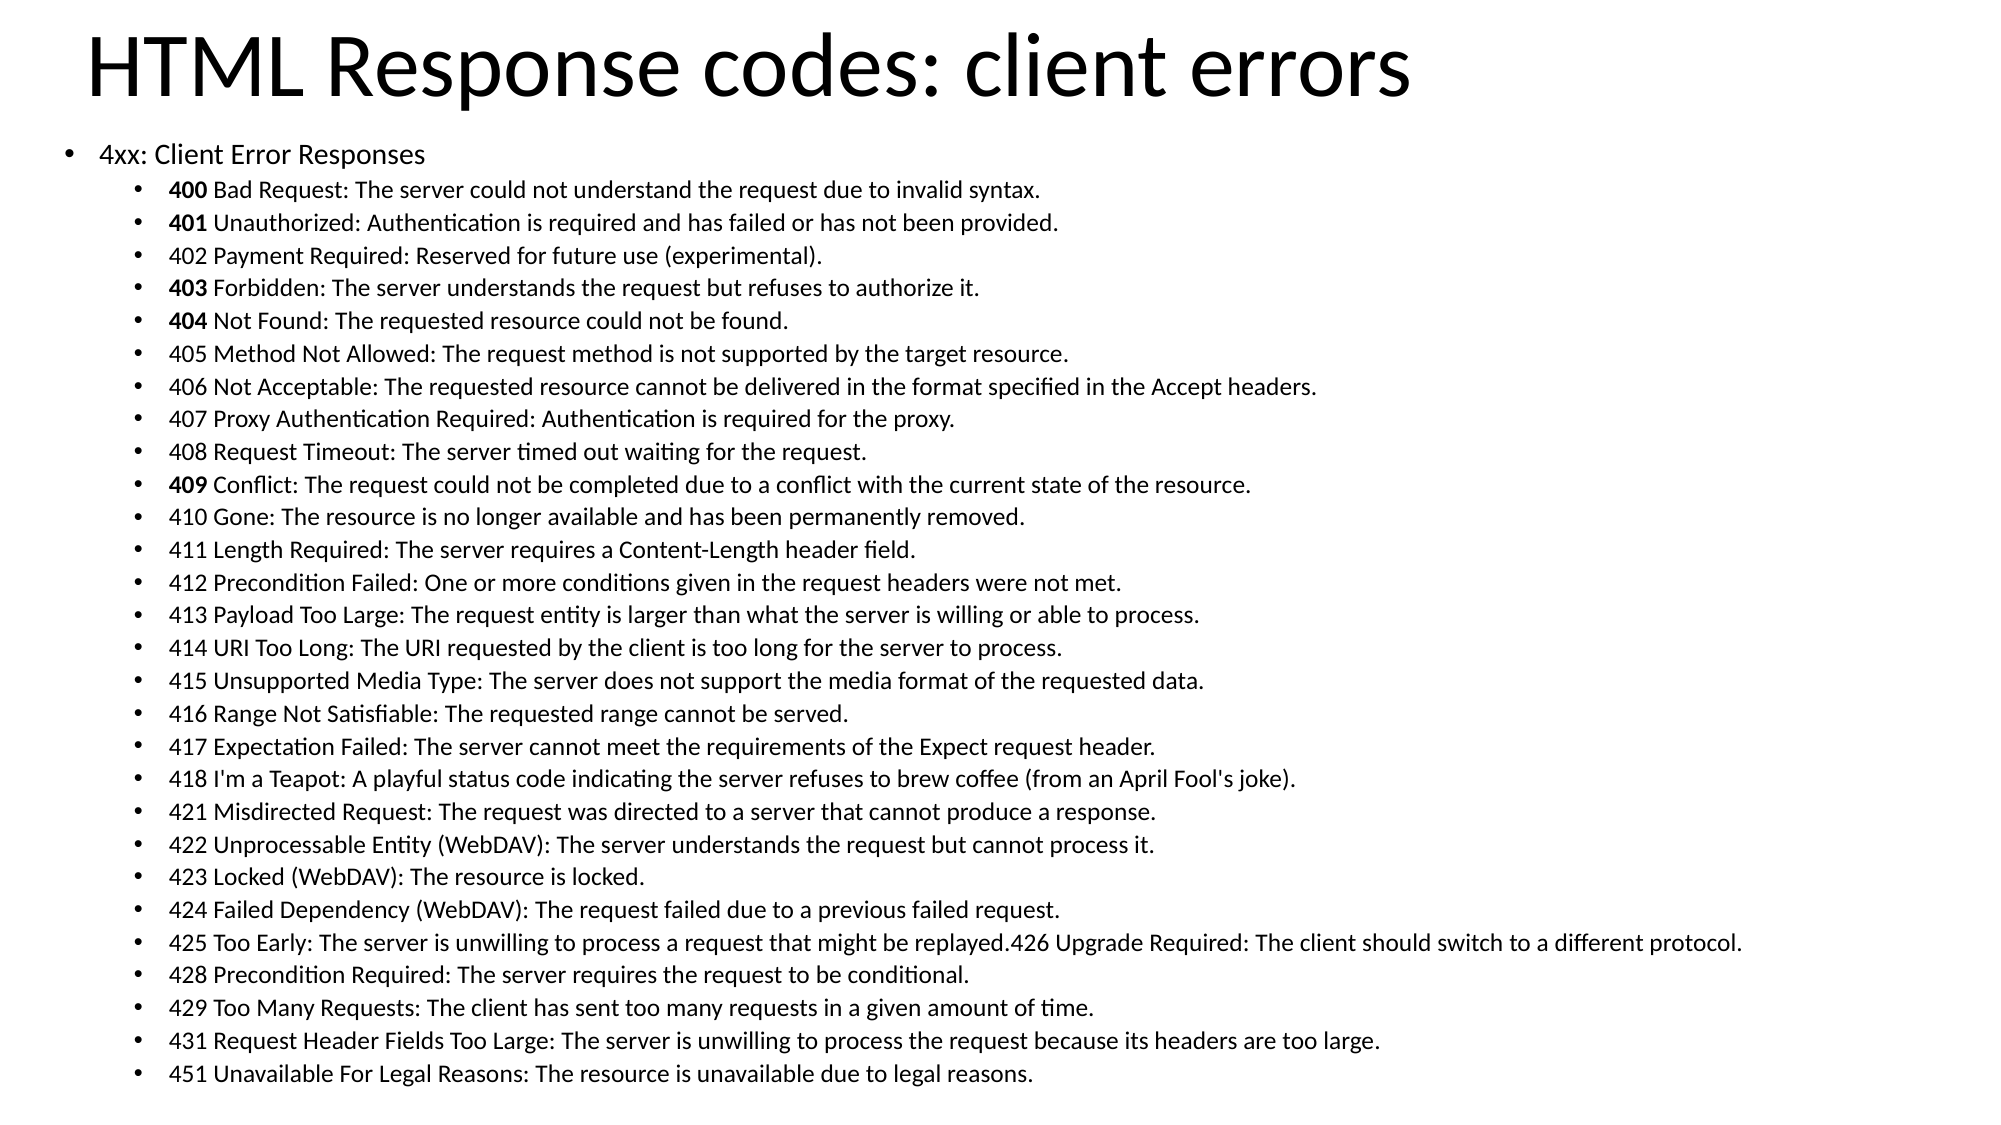

# HTML Response codes: client errors
4xx: Client Error Responses
400 Bad Request: The server could not understand the request due to invalid syntax.
401 Unauthorized: Authentication is required and has failed or has not been provided.
402 Payment Required: Reserved for future use (experimental).
403 Forbidden: The server understands the request but refuses to authorize it.
404 Not Found: The requested resource could not be found.
405 Method Not Allowed: The request method is not supported by the target resource.
406 Not Acceptable: The requested resource cannot be delivered in the format specified in the Accept headers.
407 Proxy Authentication Required: Authentication is required for the proxy.
408 Request Timeout: The server timed out waiting for the request.
409 Conflict: The request could not be completed due to a conflict with the current state of the resource.
410 Gone: The resource is no longer available and has been permanently removed.
411 Length Required: The server requires a Content-Length header field.
412 Precondition Failed: One or more conditions given in the request headers were not met.
413 Payload Too Large: The request entity is larger than what the server is willing or able to process.
414 URI Too Long: The URI requested by the client is too long for the server to process.
415 Unsupported Media Type: The server does not support the media format of the requested data.
416 Range Not Satisfiable: The requested range cannot be served.
417 Expectation Failed: The server cannot meet the requirements of the Expect request header.
418 I'm a Teapot: A playful status code indicating the server refuses to brew coffee (from an April Fool's joke).
421 Misdirected Request: The request was directed to a server that cannot produce a response.
422 Unprocessable Entity (WebDAV): The server understands the request but cannot process it.
423 Locked (WebDAV): The resource is locked.
424 Failed Dependency (WebDAV): The request failed due to a previous failed request.
425 Too Early: The server is unwilling to process a request that might be replayed.426 Upgrade Required: The client should switch to a different protocol.
428 Precondition Required: The server requires the request to be conditional.
429 Too Many Requests: The client has sent too many requests in a given amount of time.
431 Request Header Fields Too Large: The server is unwilling to process the request because its headers are too large.
451 Unavailable For Legal Reasons: The resource is unavailable due to legal reasons.